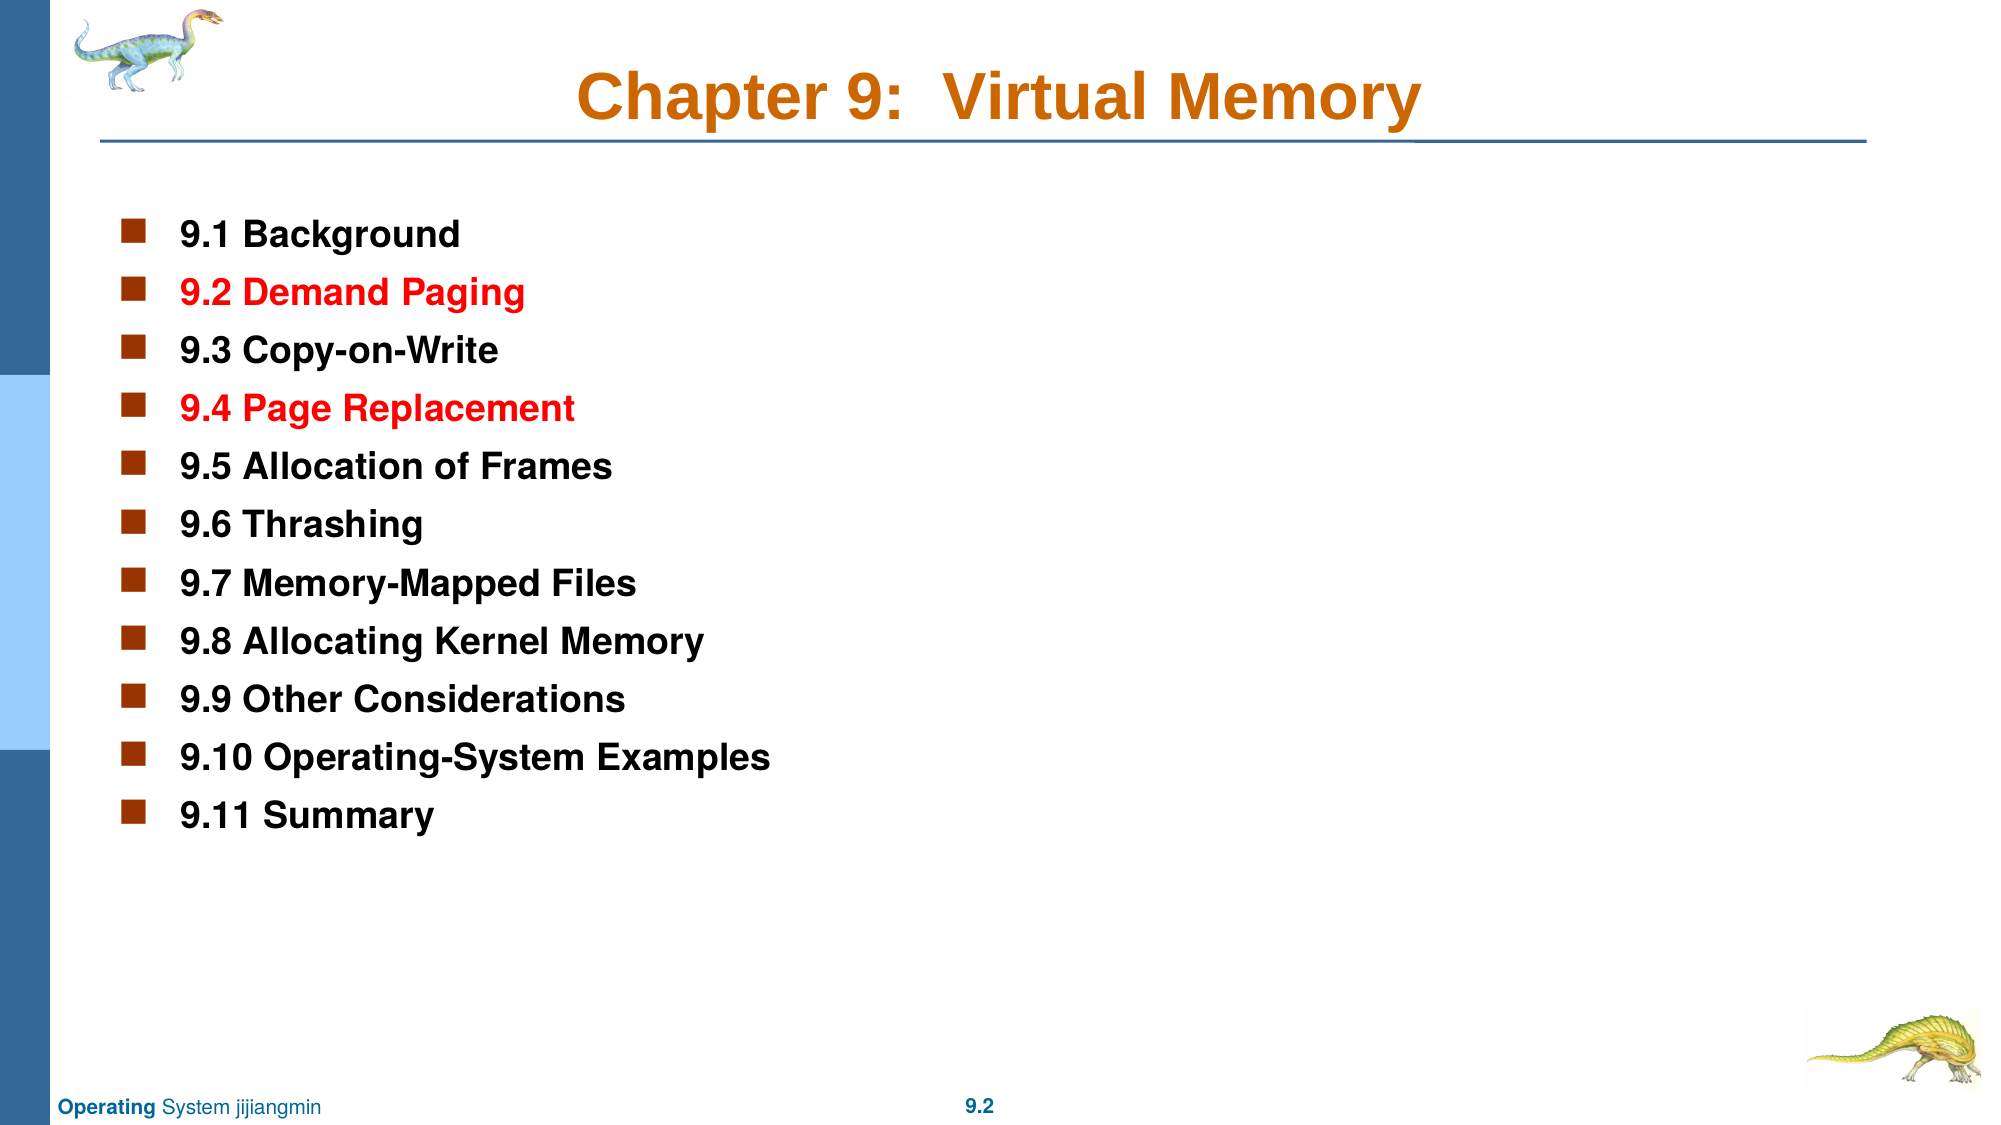

# Chapter 9:  Virtual Memory
9.1 Background
9.2 Demand Paging
9.3 Copy-on-Write
9.4 Page Replacement
9.5 Allocation of Frames
9.6 Thrashing
9.7 Memory-Mapped Files
9.8 Allocating Kernel Memory
9.9 Other Considerations
9.10 Operating-System Examples
9.11 Summary